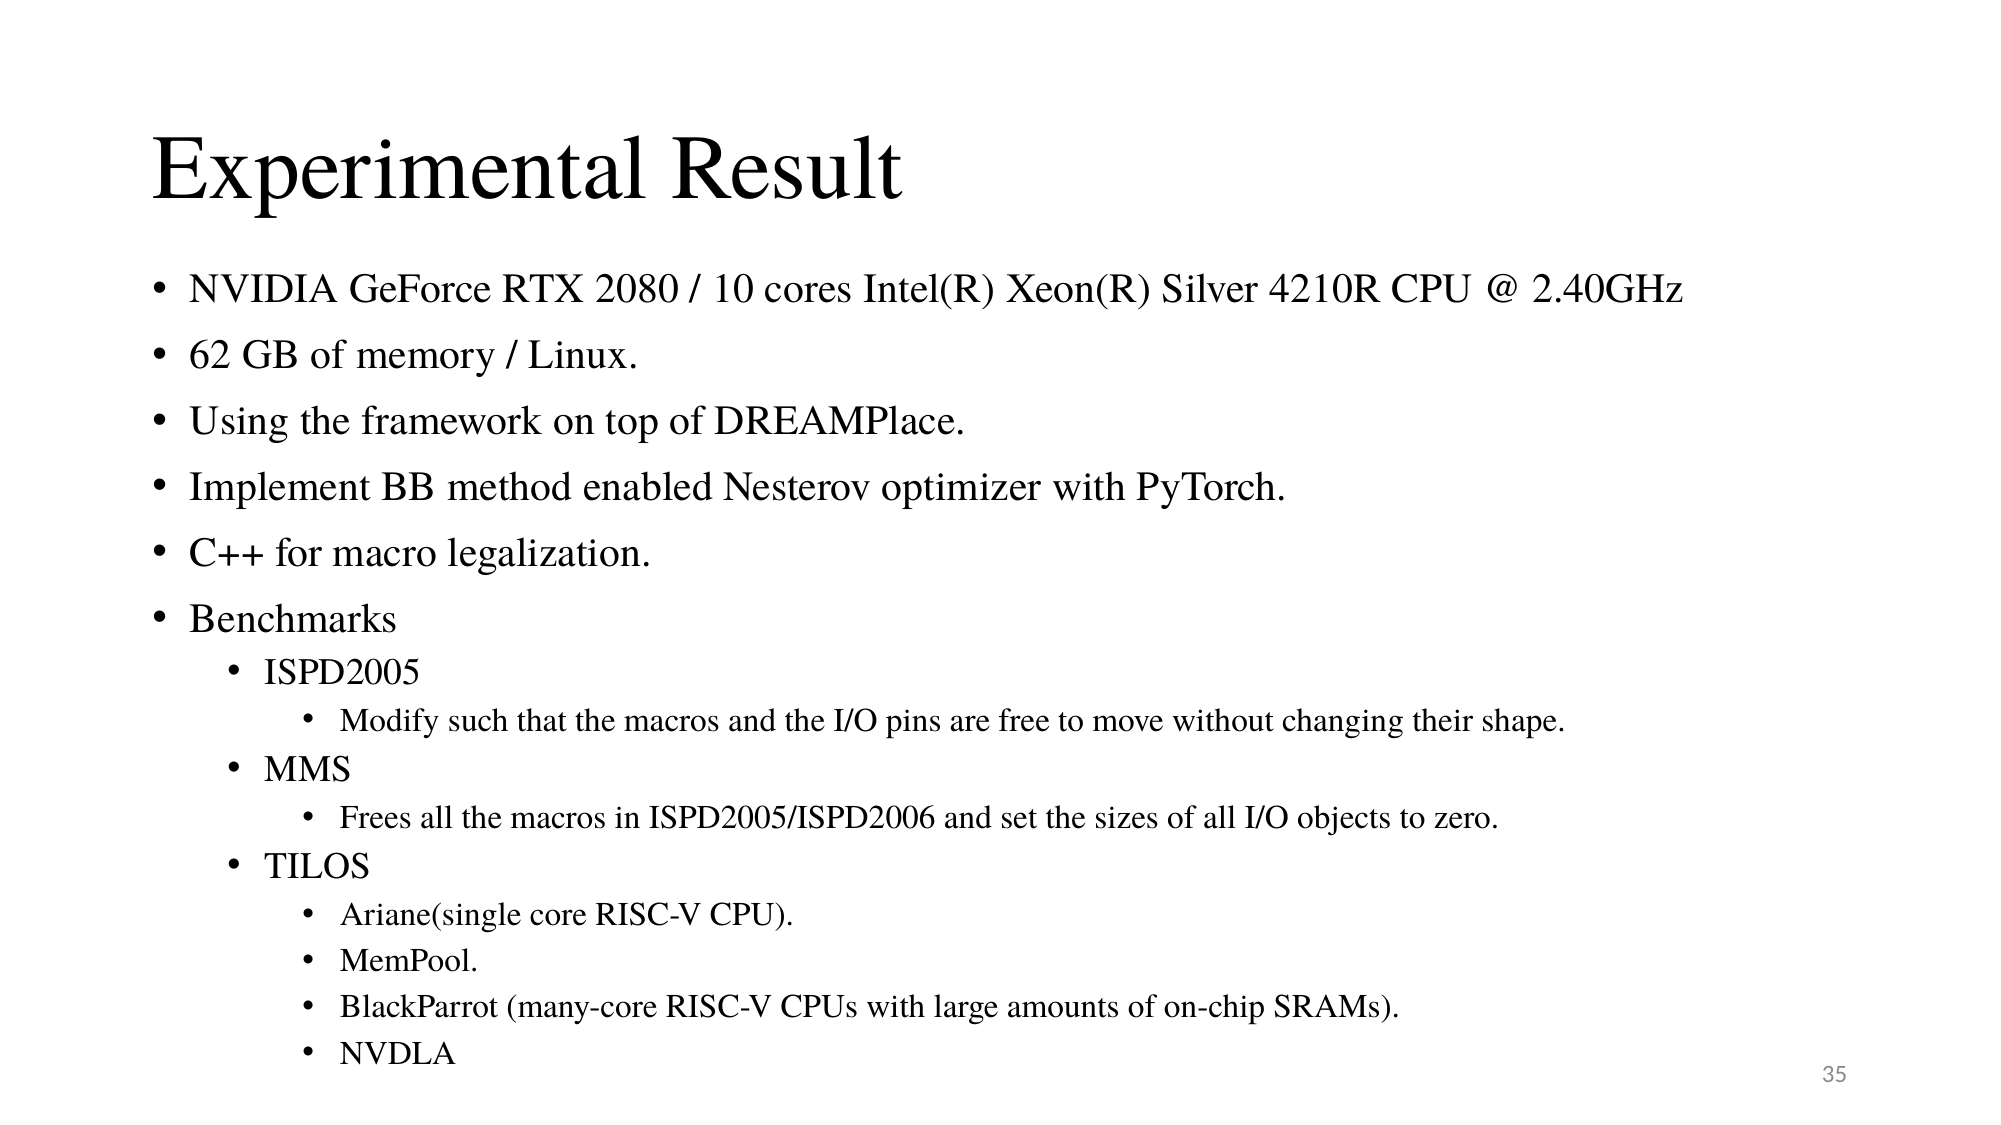

# Experimental Result
NVIDIA GeForce RTX 2080 / 10 cores Intel(R) Xeon(R) Silver 4210R CPU @ 2.40GHz
62 GB of memory / Linux.
Using the framework on top of DREAMPlace.
Implement BB method enabled Nesterov optimizer with PyTorch.
C++ for macro legalization.
Benchmarks
ISPD2005
Modify such that the macros and the I/O pins are free to move without changing their shape.
MMS
Frees all the macros in ISPD2005/ISPD2006 and set the sizes of all I/O objects to zero.
TILOS
Ariane(single core RISC-V CPU).
MemPool.
BlackParrot (many-core RISC-V CPUs with large amounts of on-chip SRAMs).
NVDLA

35